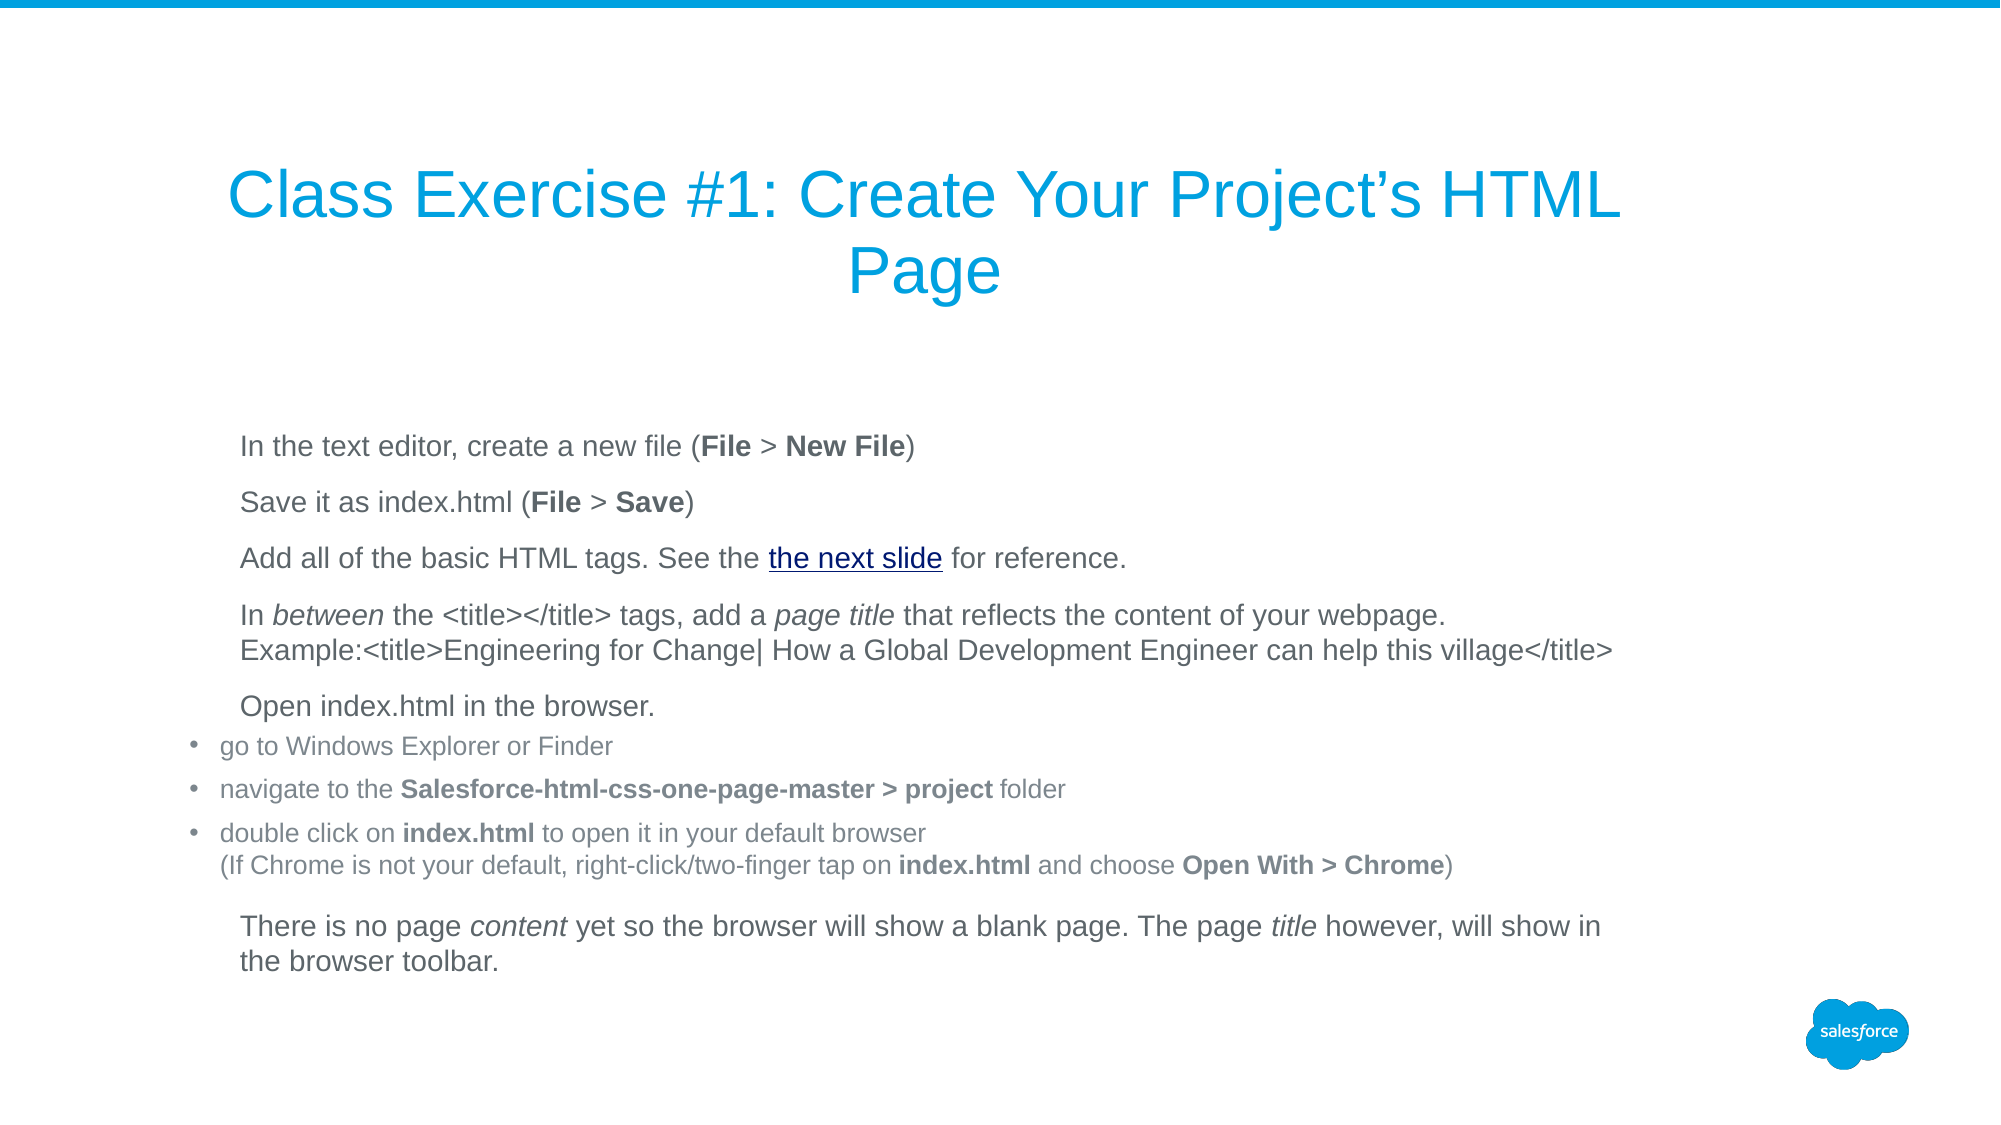

# Class Exercise #1: Create Your Project’s HTML Page
In the text editor, create a new file (File > New File)
Save it as index.html (File > Save)
Add all of the basic HTML tags. See the the next slide for reference.
In between the <title></title> tags, add a page title that reflects the content of your webpage. Example:<title>Engineering for Change| How a Global Development Engineer can help this village</title>
Open index.html in the browser.
go to Windows Explorer or Finder
navigate to the Salesforce-html-css-one-page-master > project folder
double click on index.html to open it in your default browser 
(If Chrome is not your default, right-click/two-finger tap on index.html and choose Open With > Chrome)
There is no page content yet so the browser will show a blank page. The page title however, will show in the browser toolbar.